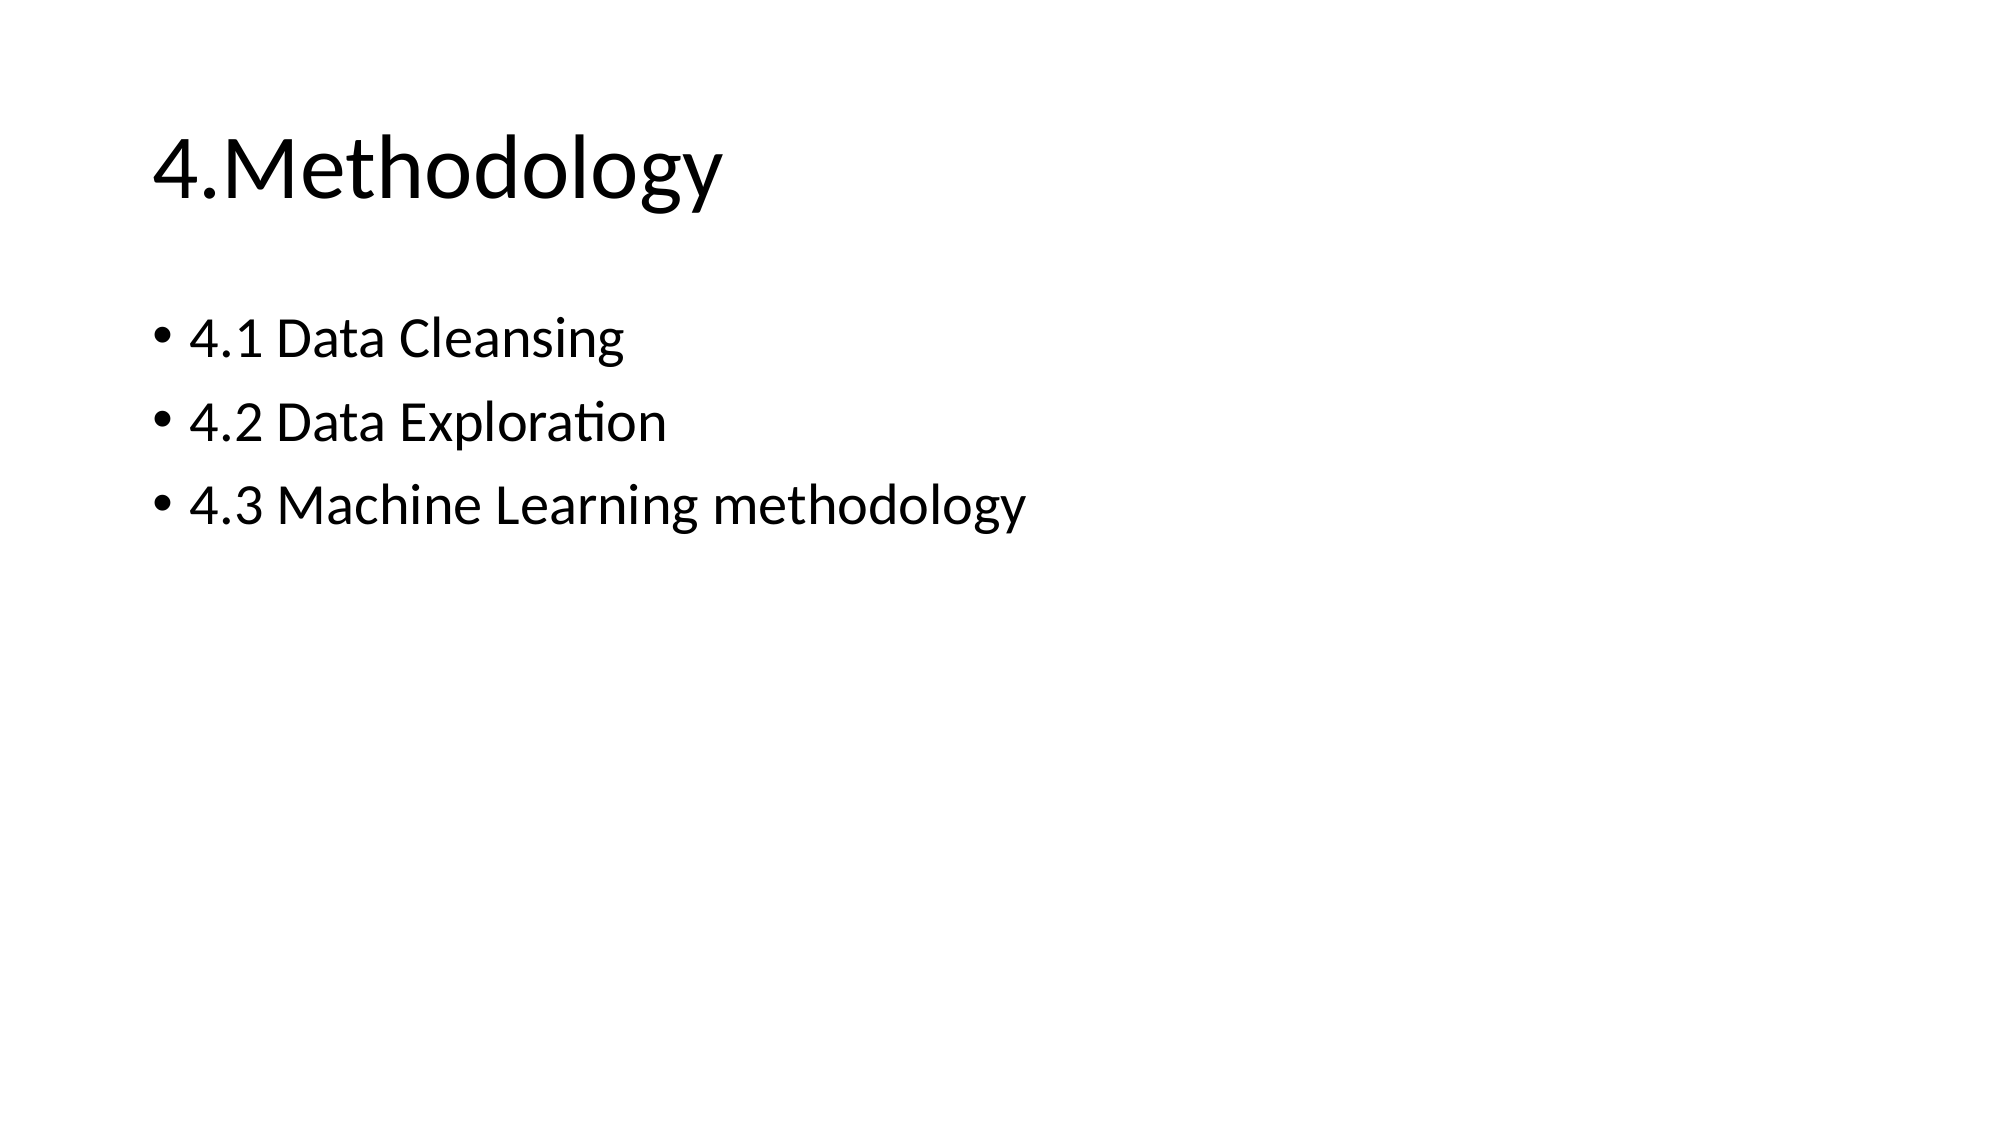

# 4.Methodology
4.1 Data Cleansing
4.2 Data Exploration
4.3 Machine Learning methodology